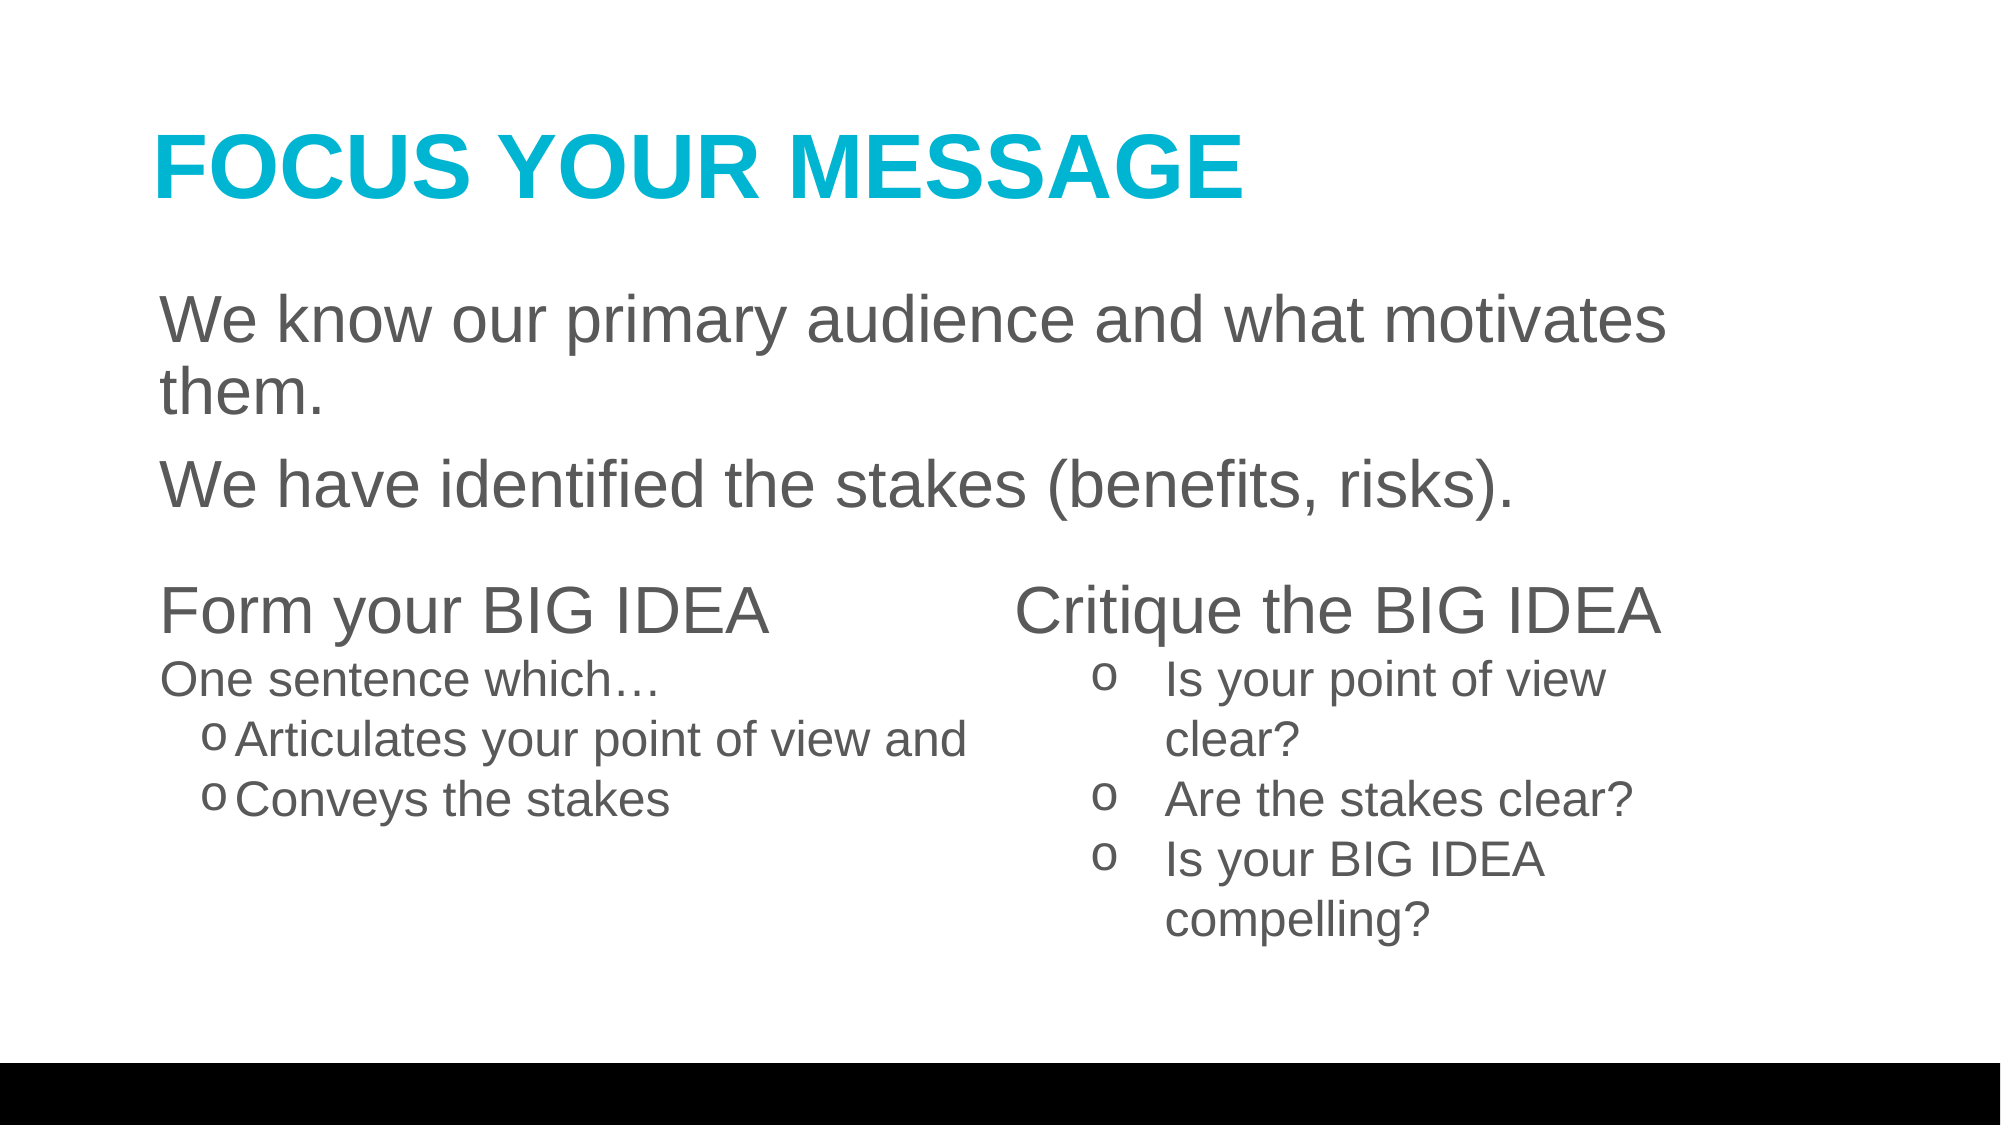

# FOCUS YOUR MESSAGE
We know our primary audience and what motivates them.
We have identified the stakes (benefits, risks).

Form your BIG IDEA
One sentence which…
Articulates your point of view and
Conveys the stakes
Critique the BIG IDEA
Is your point of view clear?
Are the stakes clear?
Is your BIG IDEA compelling?